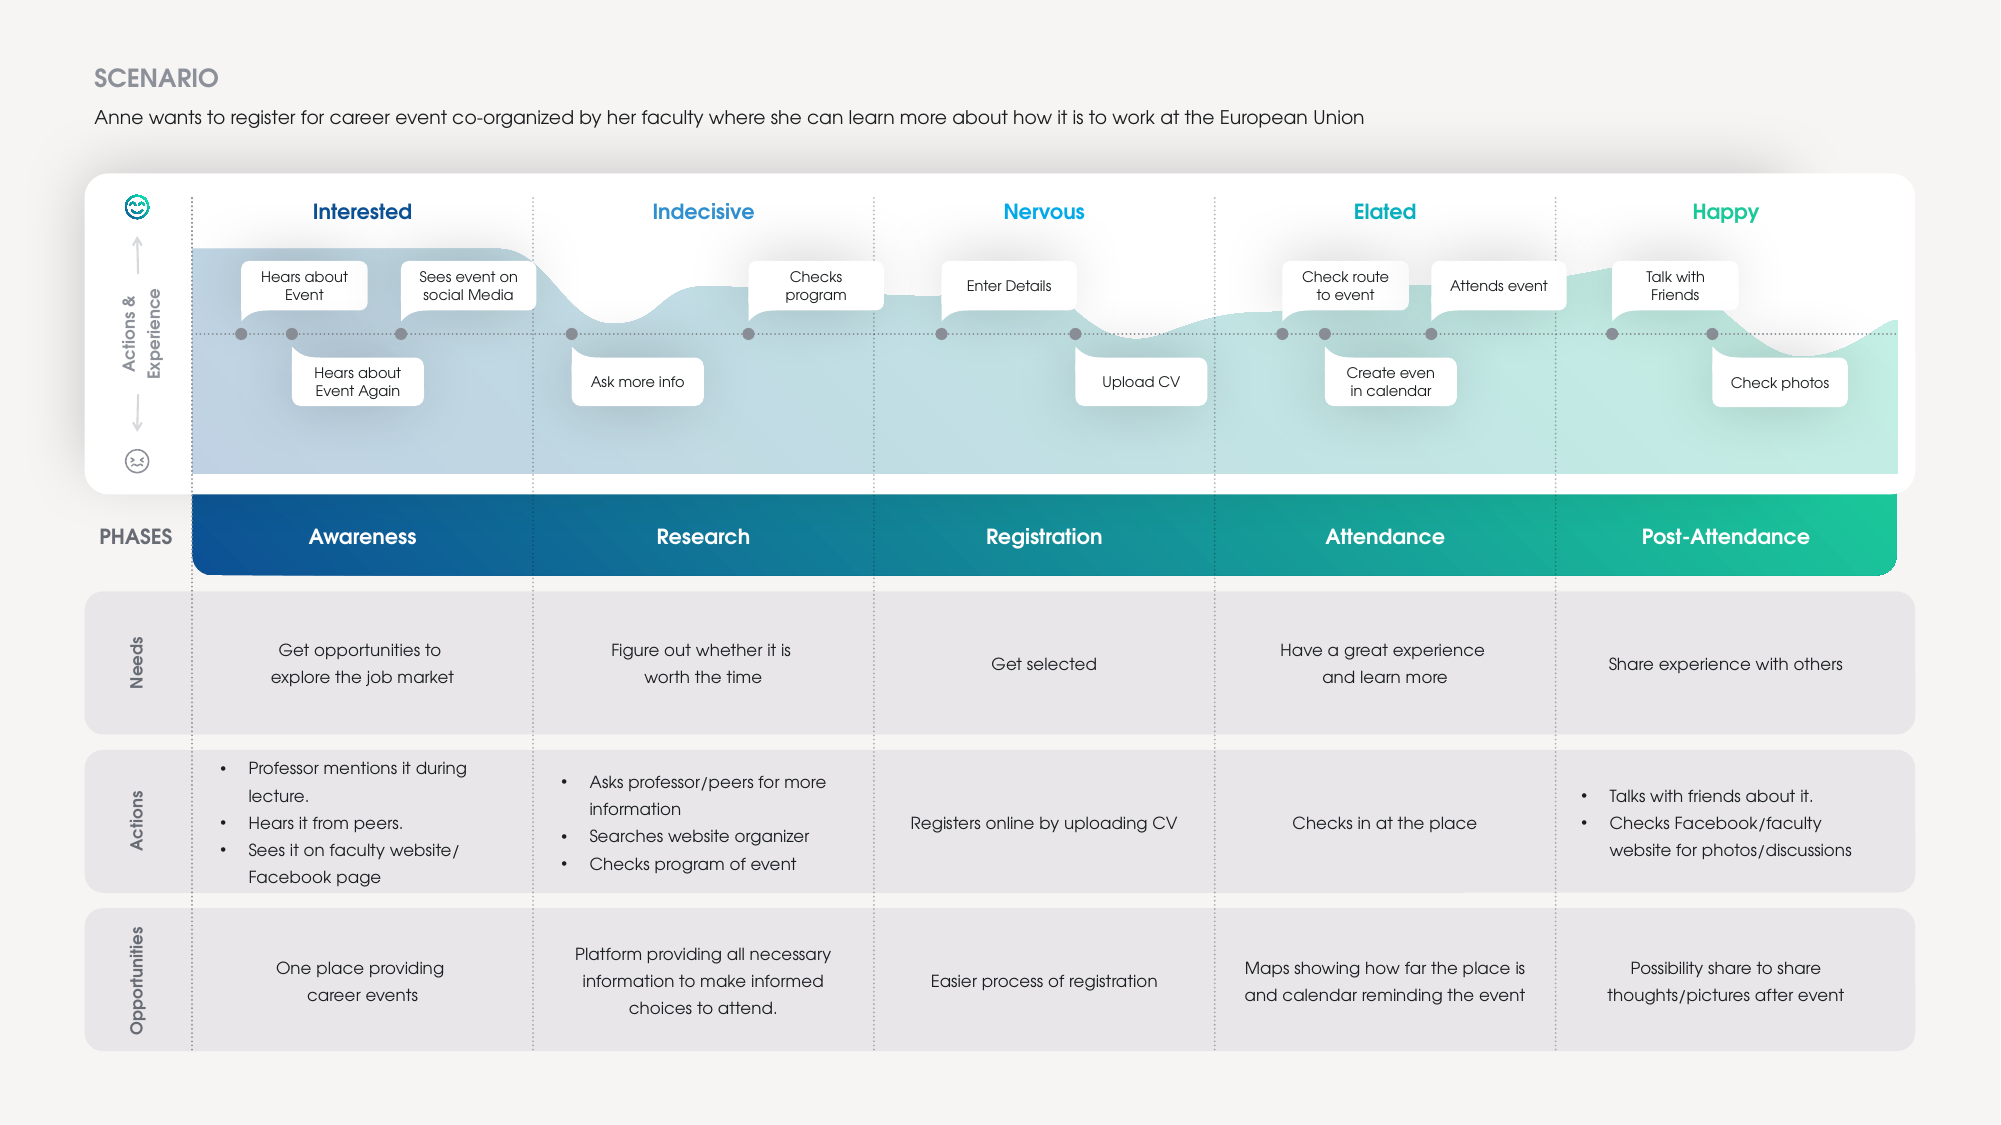

SCENARIO
Anne wants to register for career event co-organized by her faculty where she can learn more about how it is to work at the European Union

Interested
Indecisive
Nervous
Elated
Happy

Hears about Event

Sees event on social Media

Checks program

Enter Details

Check route to event

Attends event

Talk with Friends

Actions &
Experience

Hears about Event Again

Ask more info

Upload CV

Create even in calendar

Check photos

Awareness
Research
Registration
Attendance
Post-Attendance
PHASES

Get opportunities to
explore the job market
Figure out whether it is
worth the time
Have a great experience
and learn more
Get selected
Share experience with others
Needs

Professor mentions it during lecture.
Hears it from peers.
Sees it on faculty website/ Facebook page
Asks professor/peers for more information
Searches website organizer
Checks program of event
Talks with friends about it.
Checks Facebook/faculty website for photos/discussions
Checks in at the place
Registers online by uploading CV
Actions

Platform providing all necessary information to make informed choices to attend.
One place providing
career events
Maps showing how far the place is and calendar reminding the event
Possibility share to share thoughts/pictures after event
Easier process of registration
Opportunities